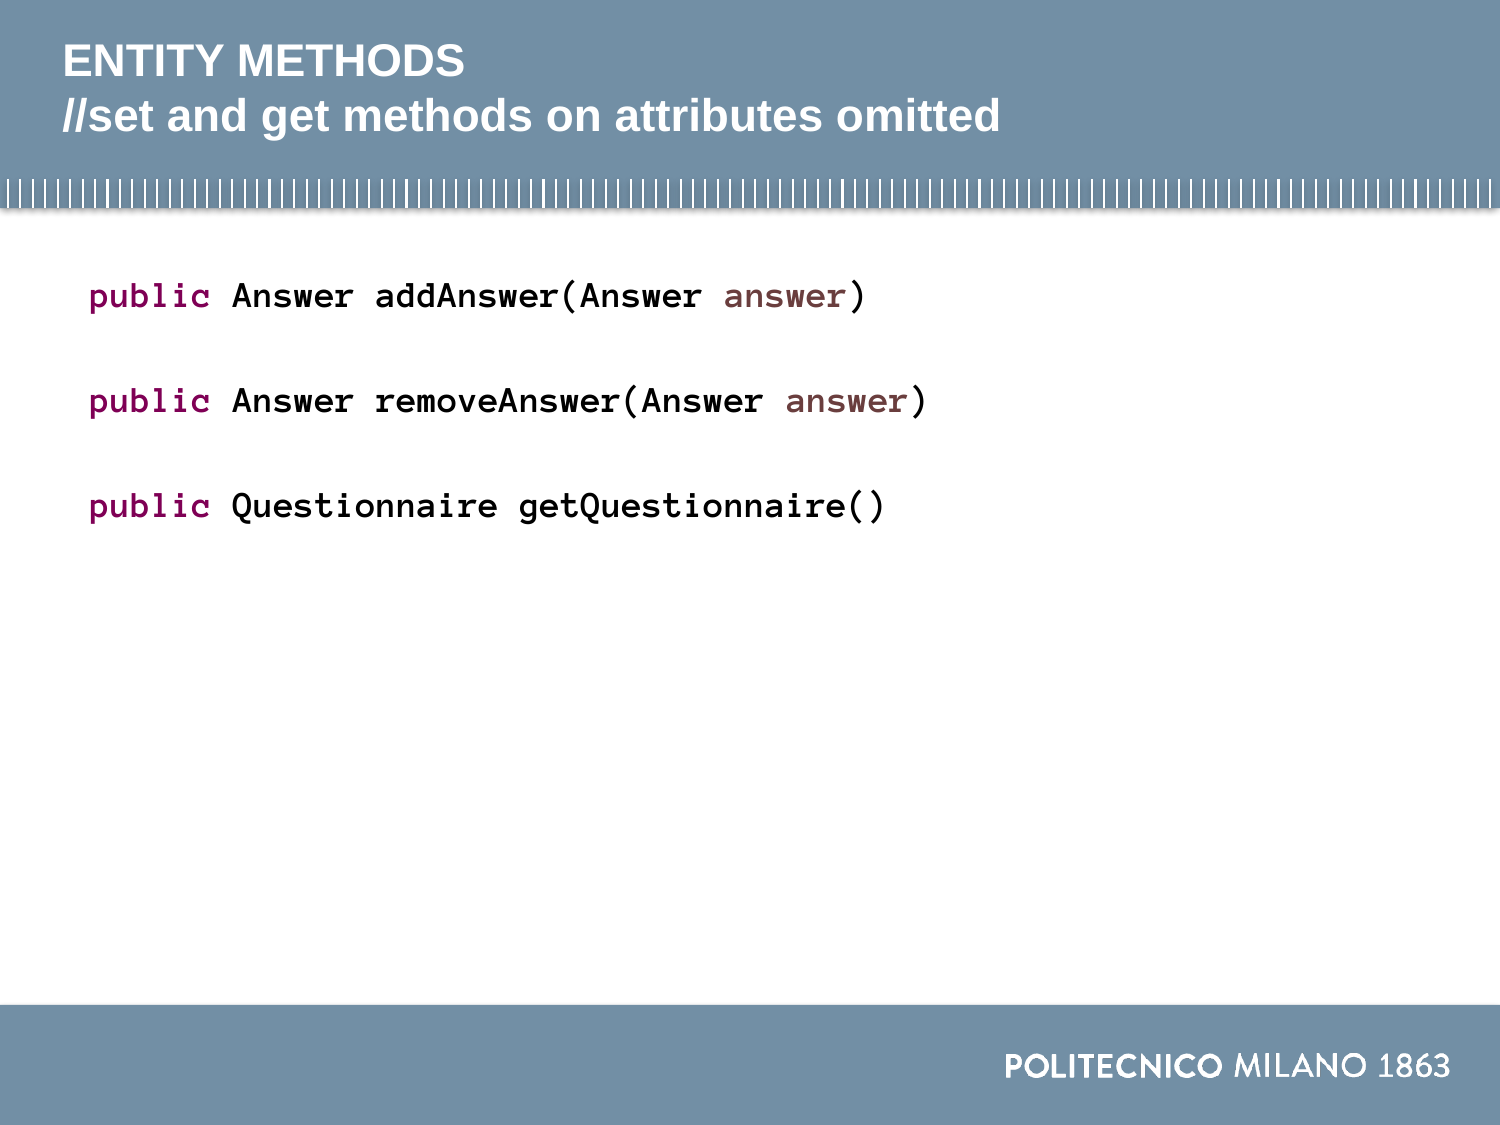

# ENTITY METHODS //set and get methods on attributes omitted
public Answer addAnswer(Answer answer)

public Answer removeAnswer(Answer answer)

public Questionnaire getQuestionnaire()